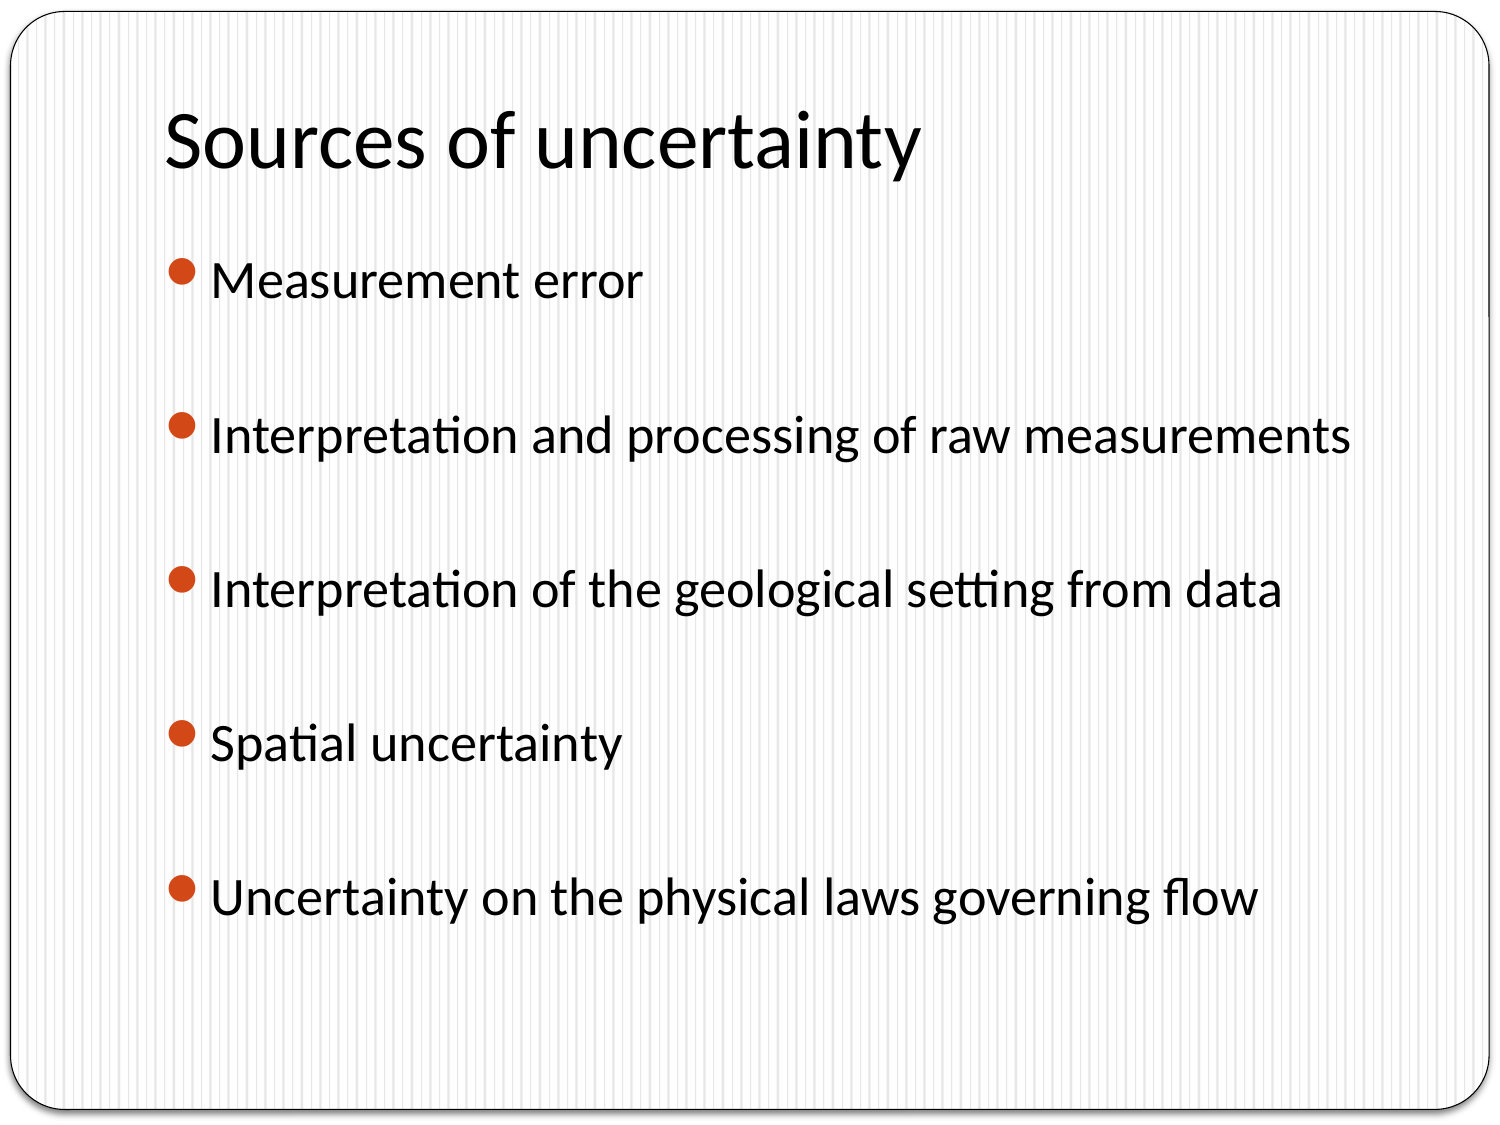

# Sources of uncertainty
Measurement error

Interpretation and processing of raw measurements

Interpretation of the geological setting from data

Spatial uncertainty

Uncertainty on the physical laws governing flow